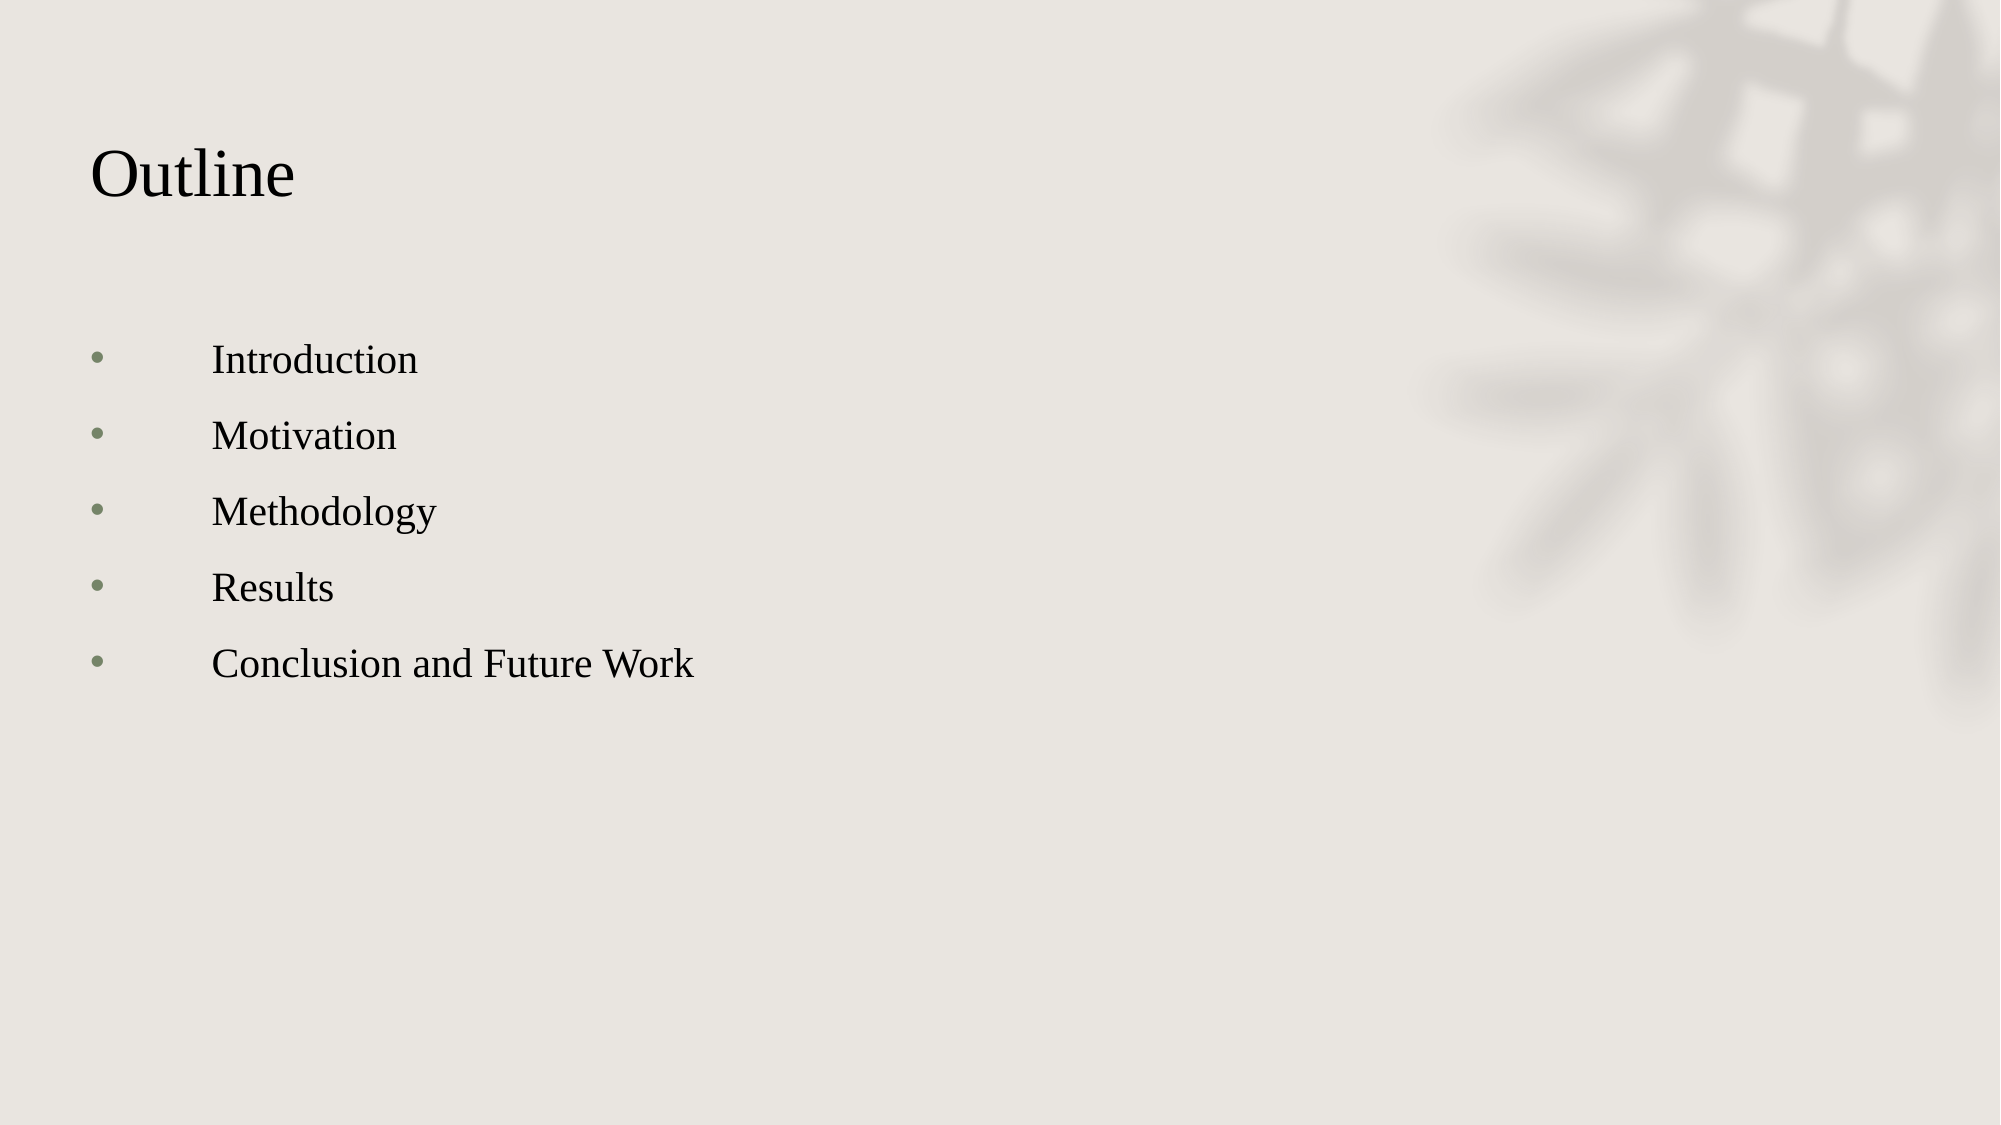

# Outline
        Introduction
        Motivation
        Methodology
        Results
        Conclusion and Future Work